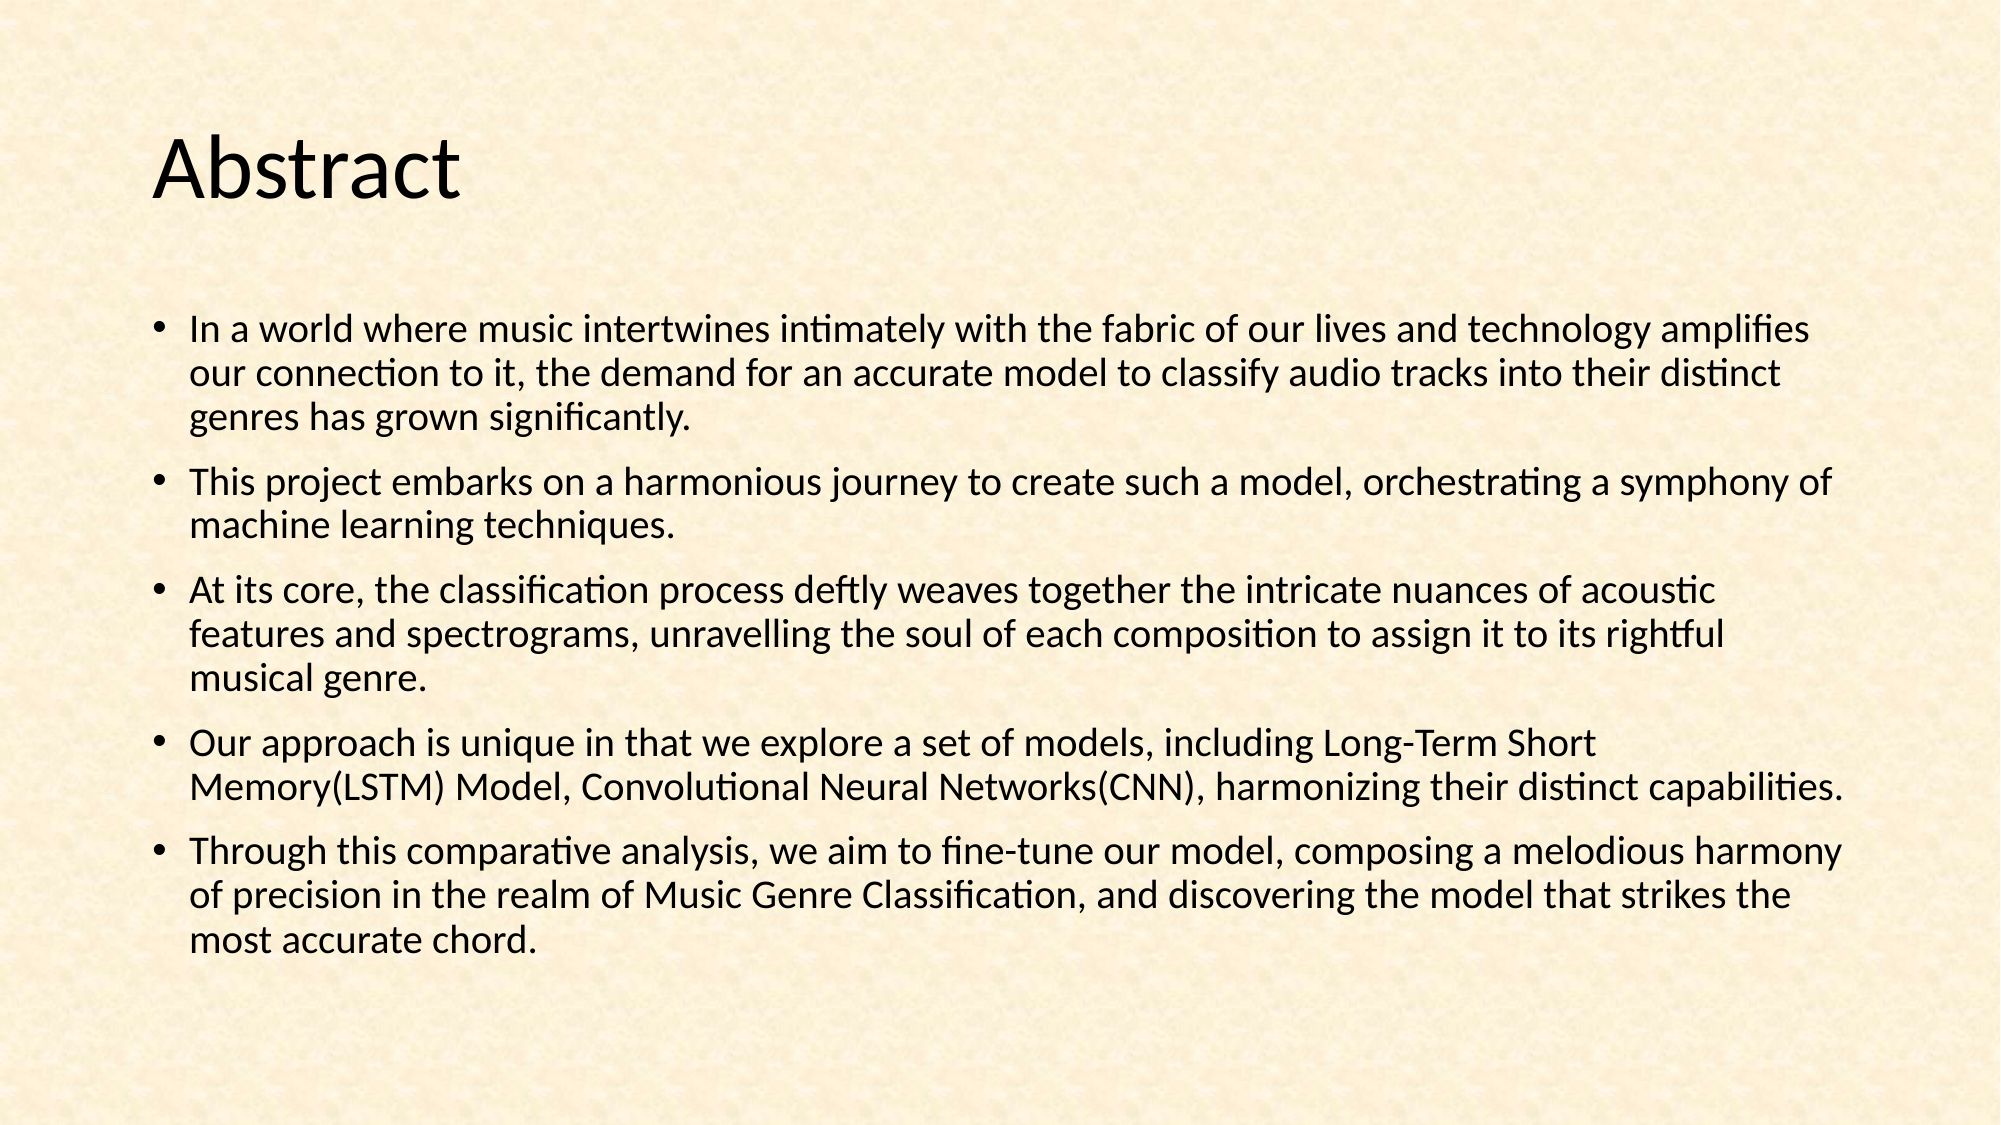

# Abstract
In a world where music intertwines intimately with the fabric of our lives and technology amplifies our connection to it, the demand for an accurate model to classify audio tracks into their distinct genres has grown significantly.
This project embarks on a harmonious journey to create such a model, orchestrating a symphony of machine learning techniques.
At its core, the classification process deftly weaves together the intricate nuances of acoustic features and spectrograms, unravelling the soul of each composition to assign it to its rightful musical genre.
Our approach is unique in that we explore a set of models, including Long-Term Short Memory(LSTM) Model, Convolutional Neural Networks(CNN), harmonizing their distinct capabilities.
Through this comparative analysis, we aim to fine-tune our model, composing a melodious harmony of precision in the realm of Music Genre Classification, and discovering the model that strikes the most accurate chord.